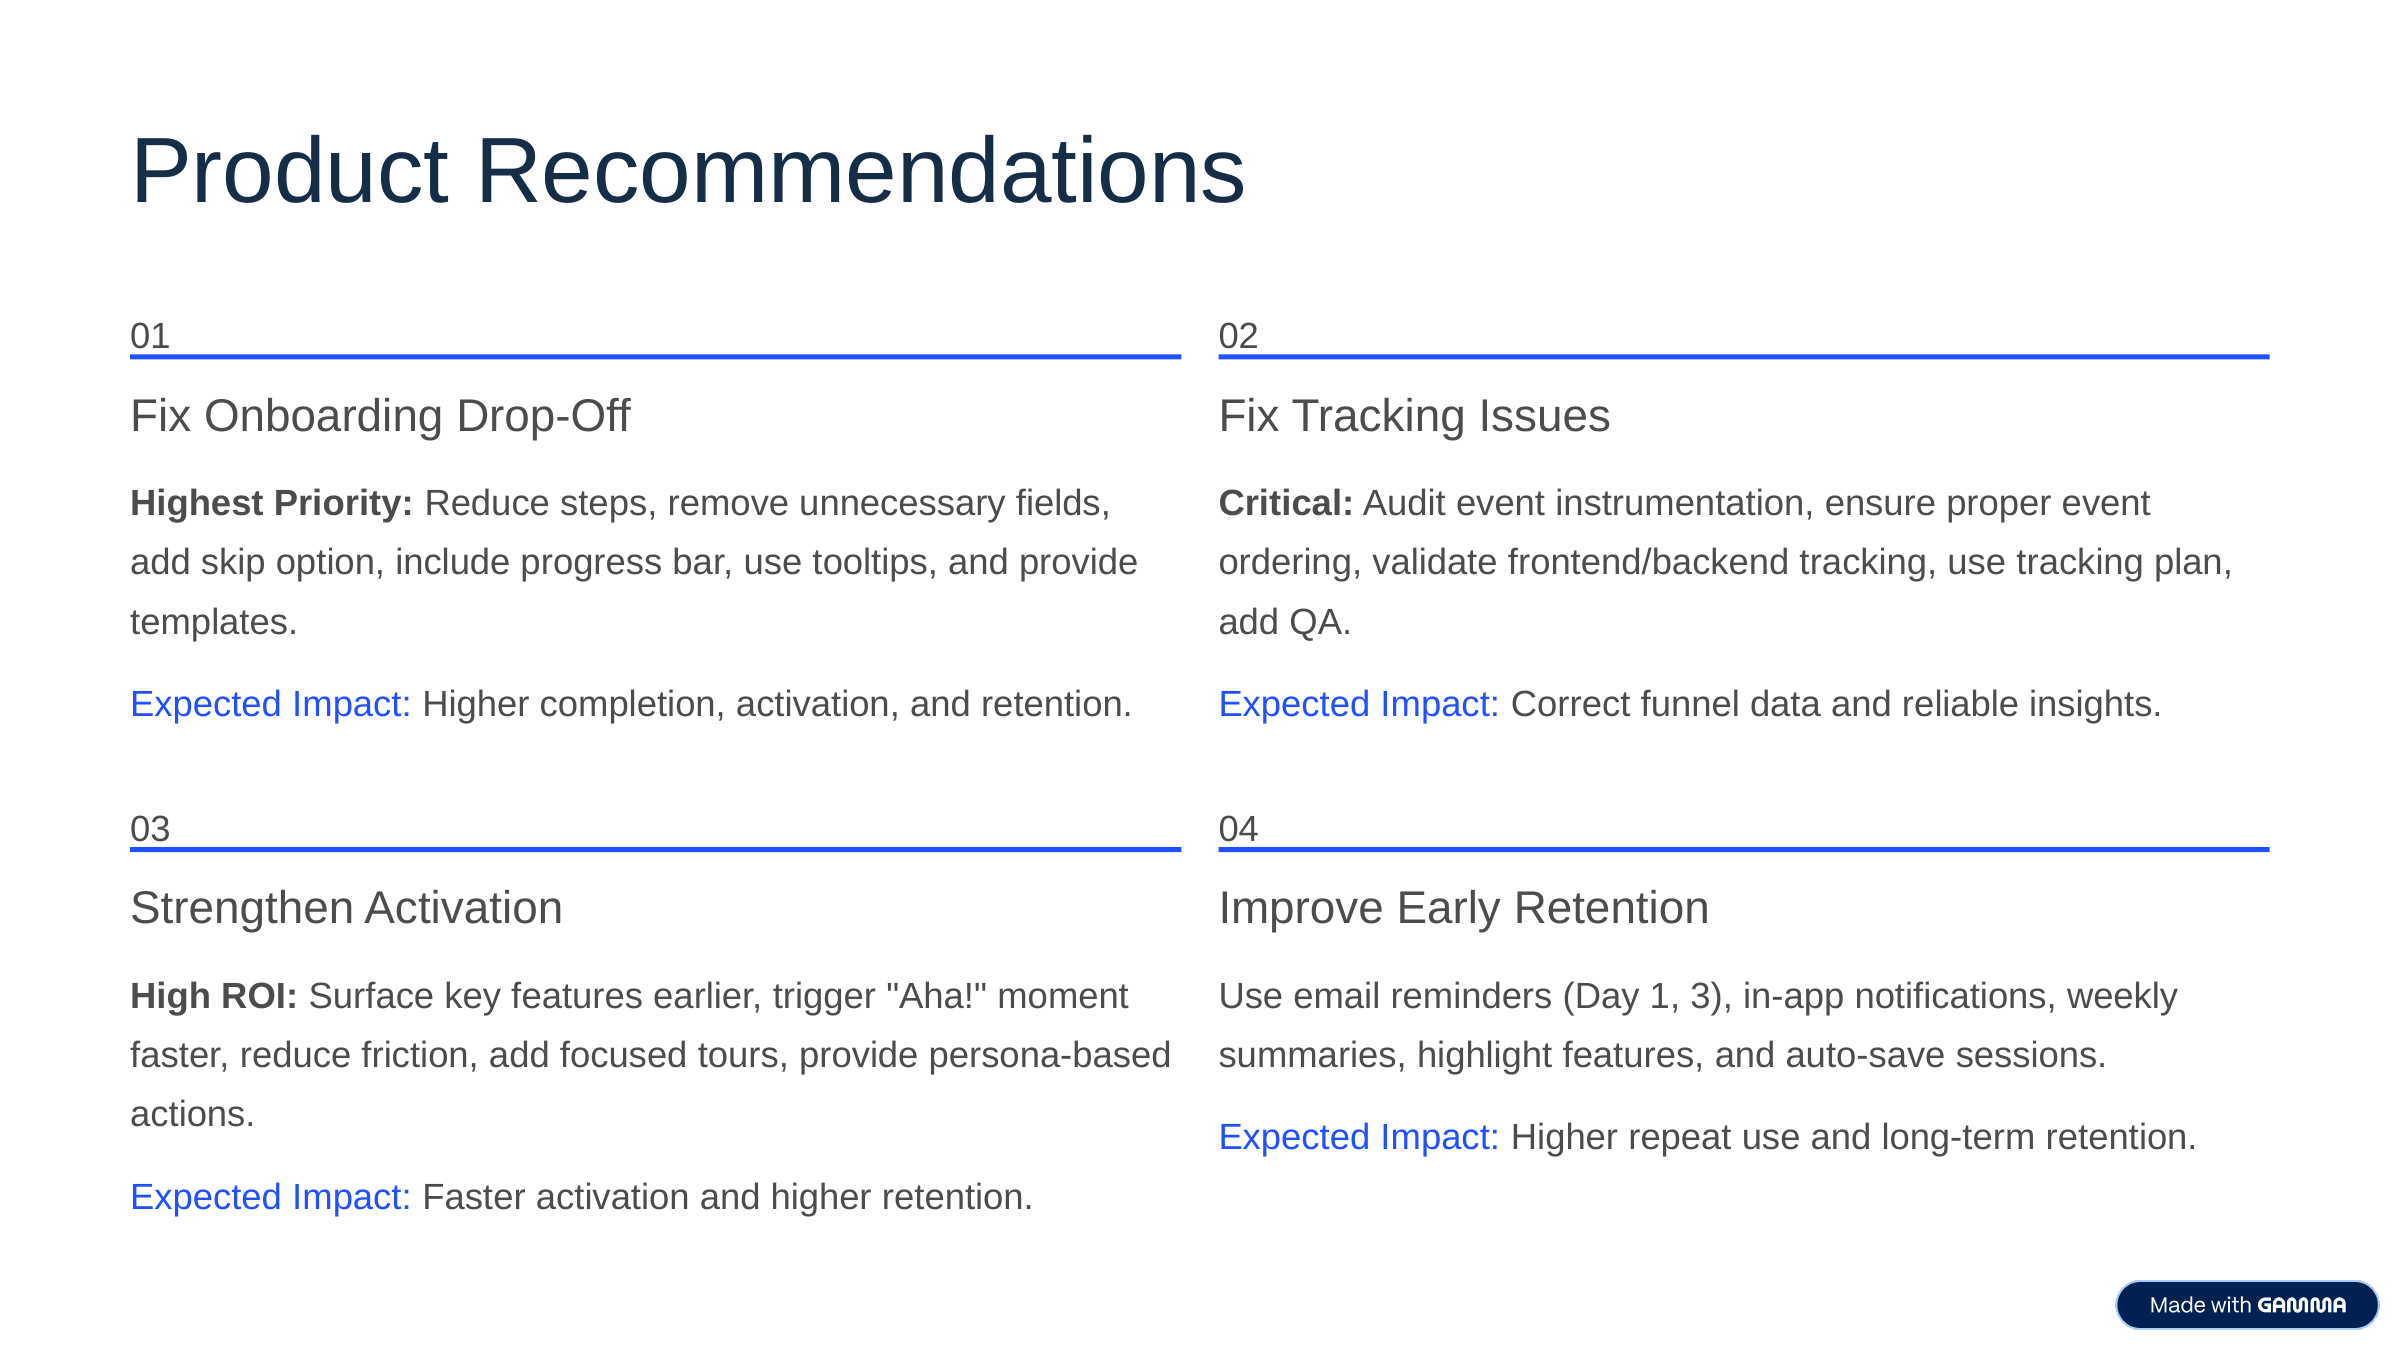

Product Recommendations
01
02

Fix Onboarding Drop-Off
Fix Tracking Issues
Highest Priority: Reduce steps, remove unnecessary fields, add skip option, include progress bar, use tooltips, and provide templates.
Critical: Audit event instrumentation, ensure proper event ordering, validate frontend/backend tracking, use tracking plan, add QA.
Expected Impact: Higher completion, activation, and retention.
Expected Impact: Correct funnel data and reliable insights.
03
04

Strengthen Activation
Improve Early Retention
High ROI: Surface key features earlier, trigger "Aha!" moment faster, reduce friction, add focused tours, provide persona-based actions.
Use email reminders (Day 1, 3), in-app notifications, weekly summaries, highlight features, and auto-save sessions.
Expected Impact: Higher repeat use and long-term retention.
Expected Impact: Faster activation and higher retention.